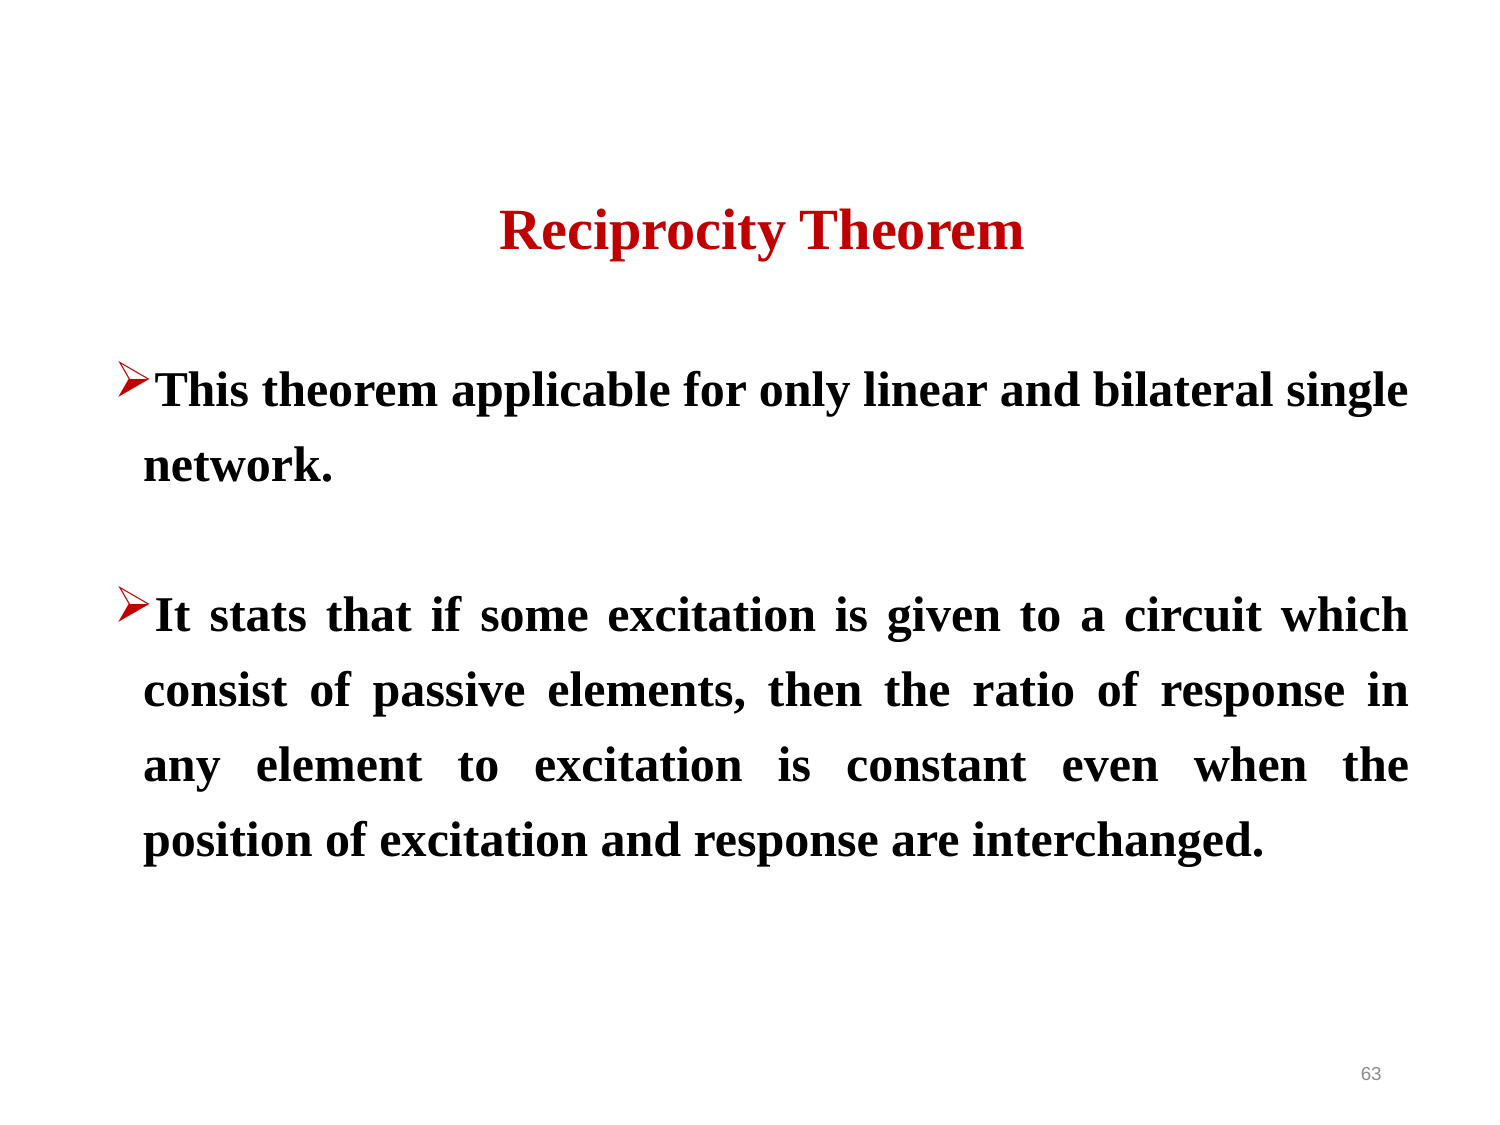

Reciprocity Theorem

This theorem applicable for only linear and bilateral single network.

It stats that if some excitation is given to a circuit which consist of passive elements, then the ratio of response in any element to excitation is constant even when the position of excitation and response are interchanged.
63